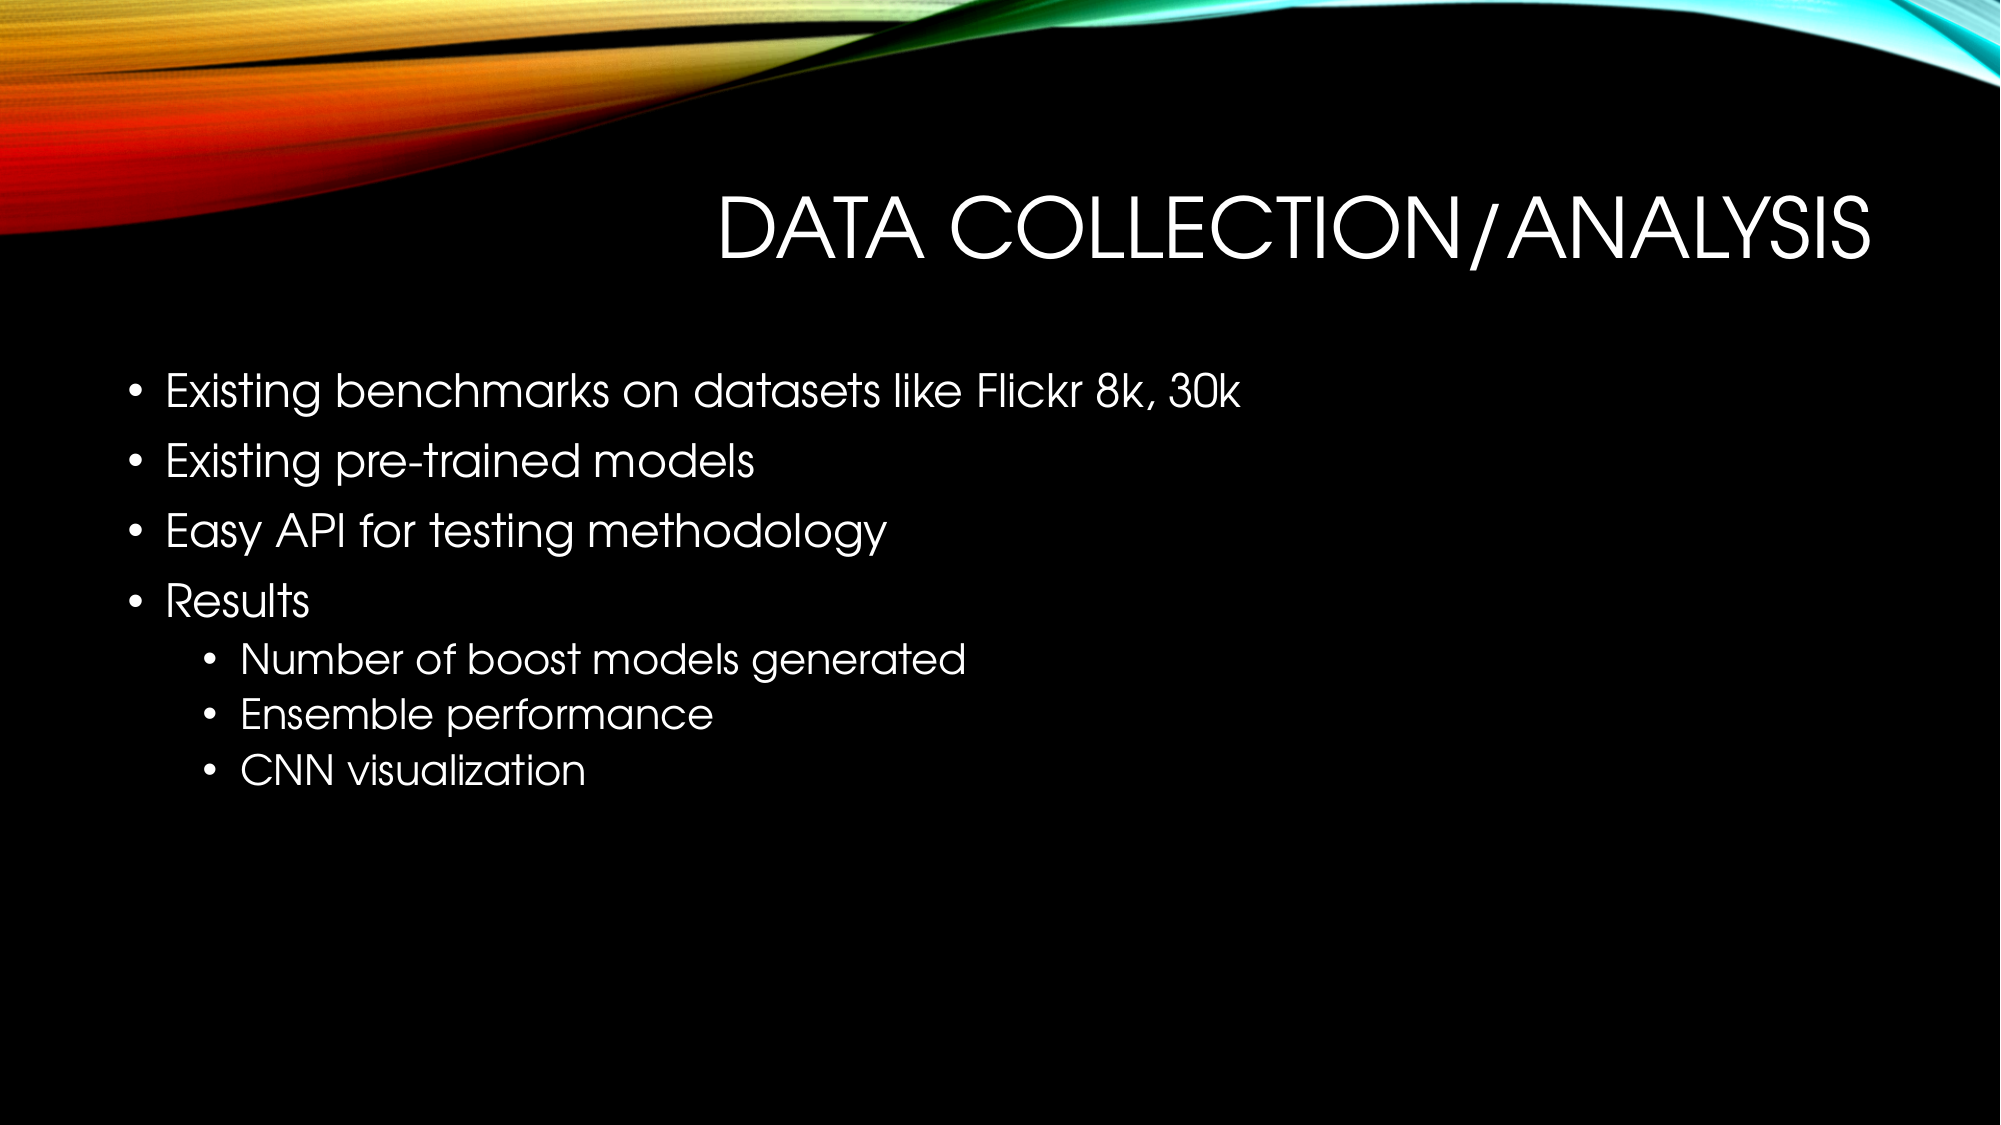

# Data Collection/Analysis
Existing benchmarks on datasets like Flickr 8k, 30k
Existing pre-trained models
Easy API for testing methodology
Results
Number of boost models generated
Ensemble performance
CNN visualization